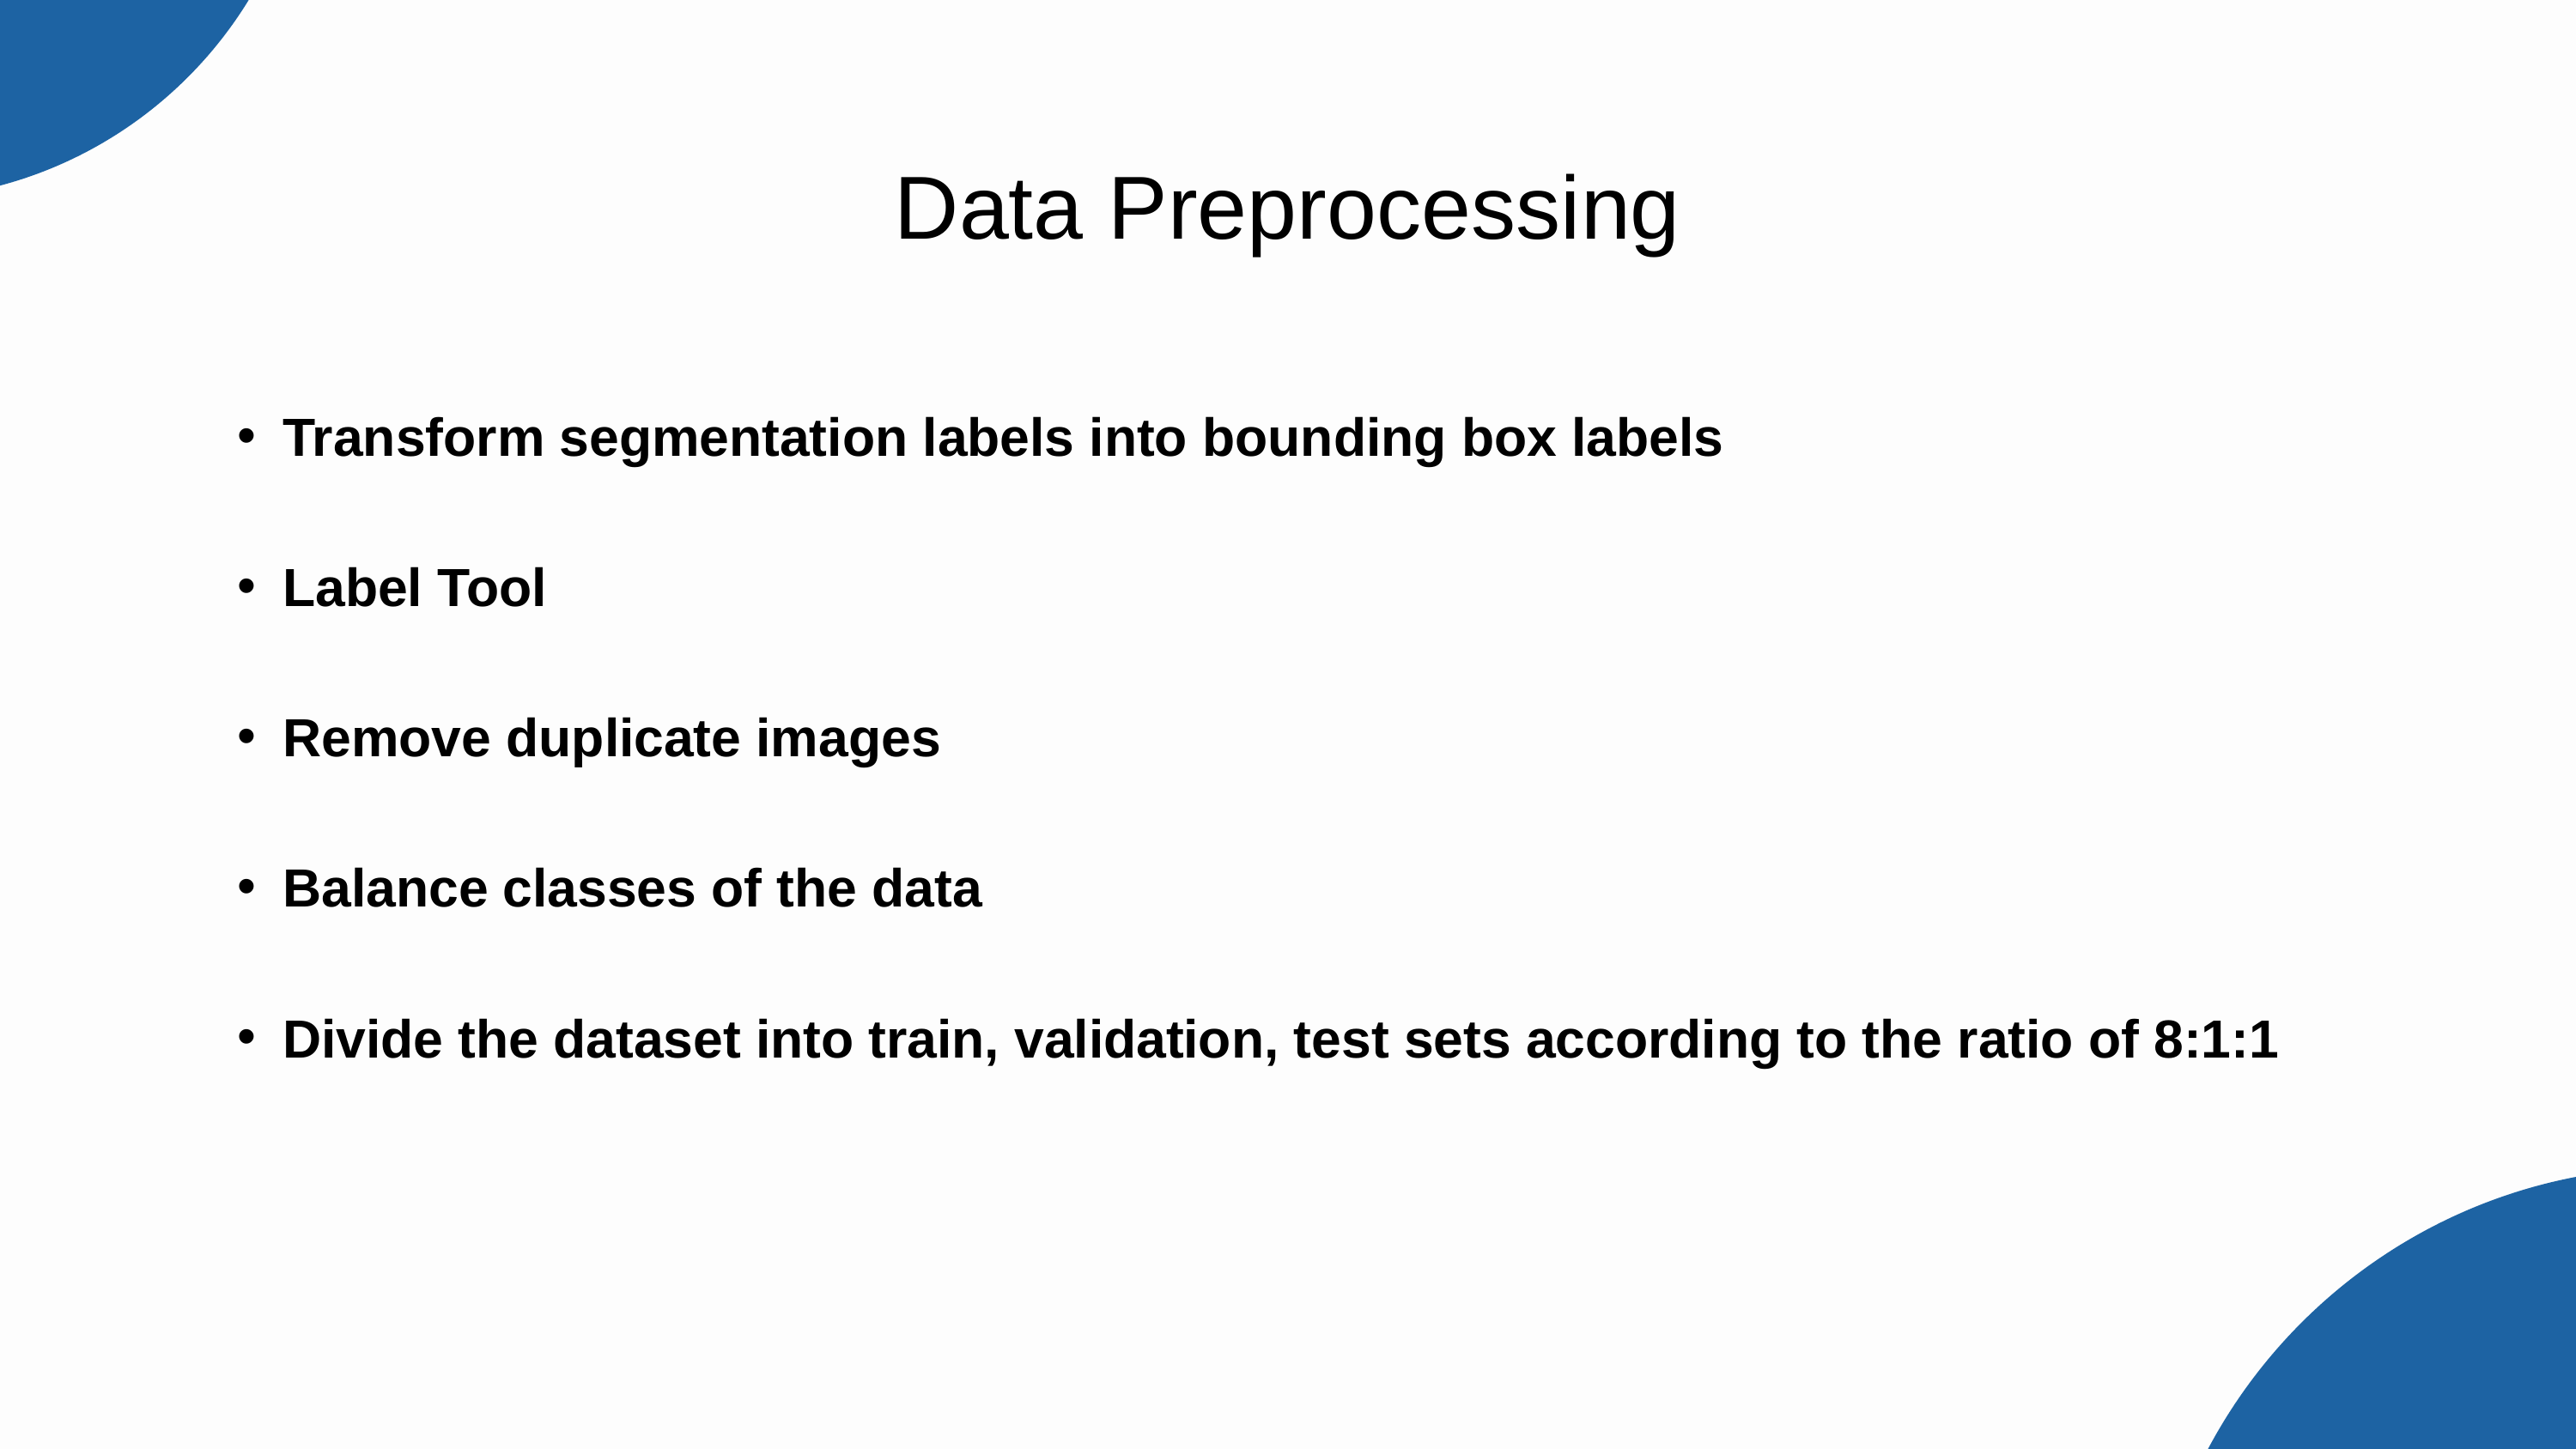

Data Preprocessing
Transform segmentation labels into bounding box labels

Label Tool

Remove duplicate images

Balance classes of the data

Divide the dataset into train, validation, test sets according to the ratio of 8:1:1